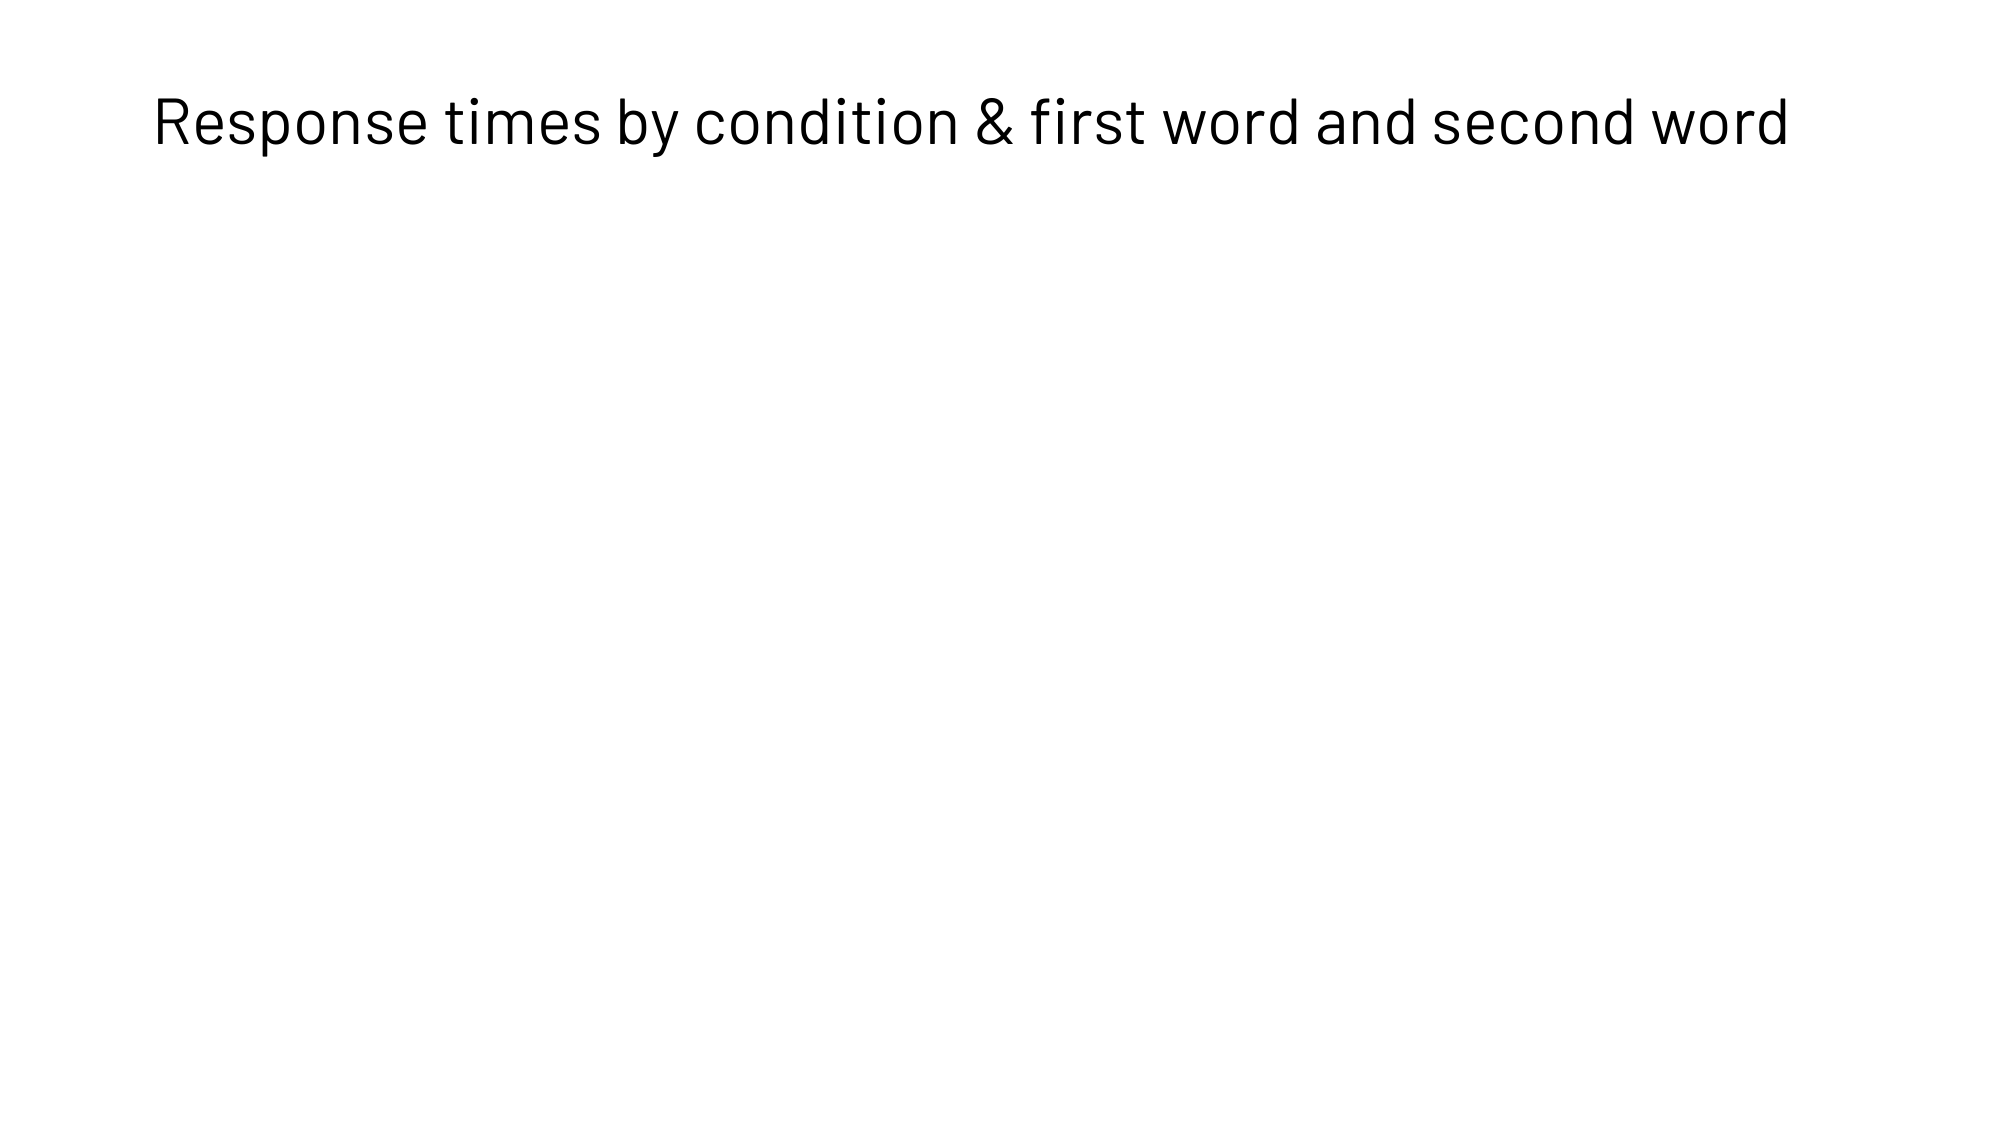

# Response times by condition & first word and second word